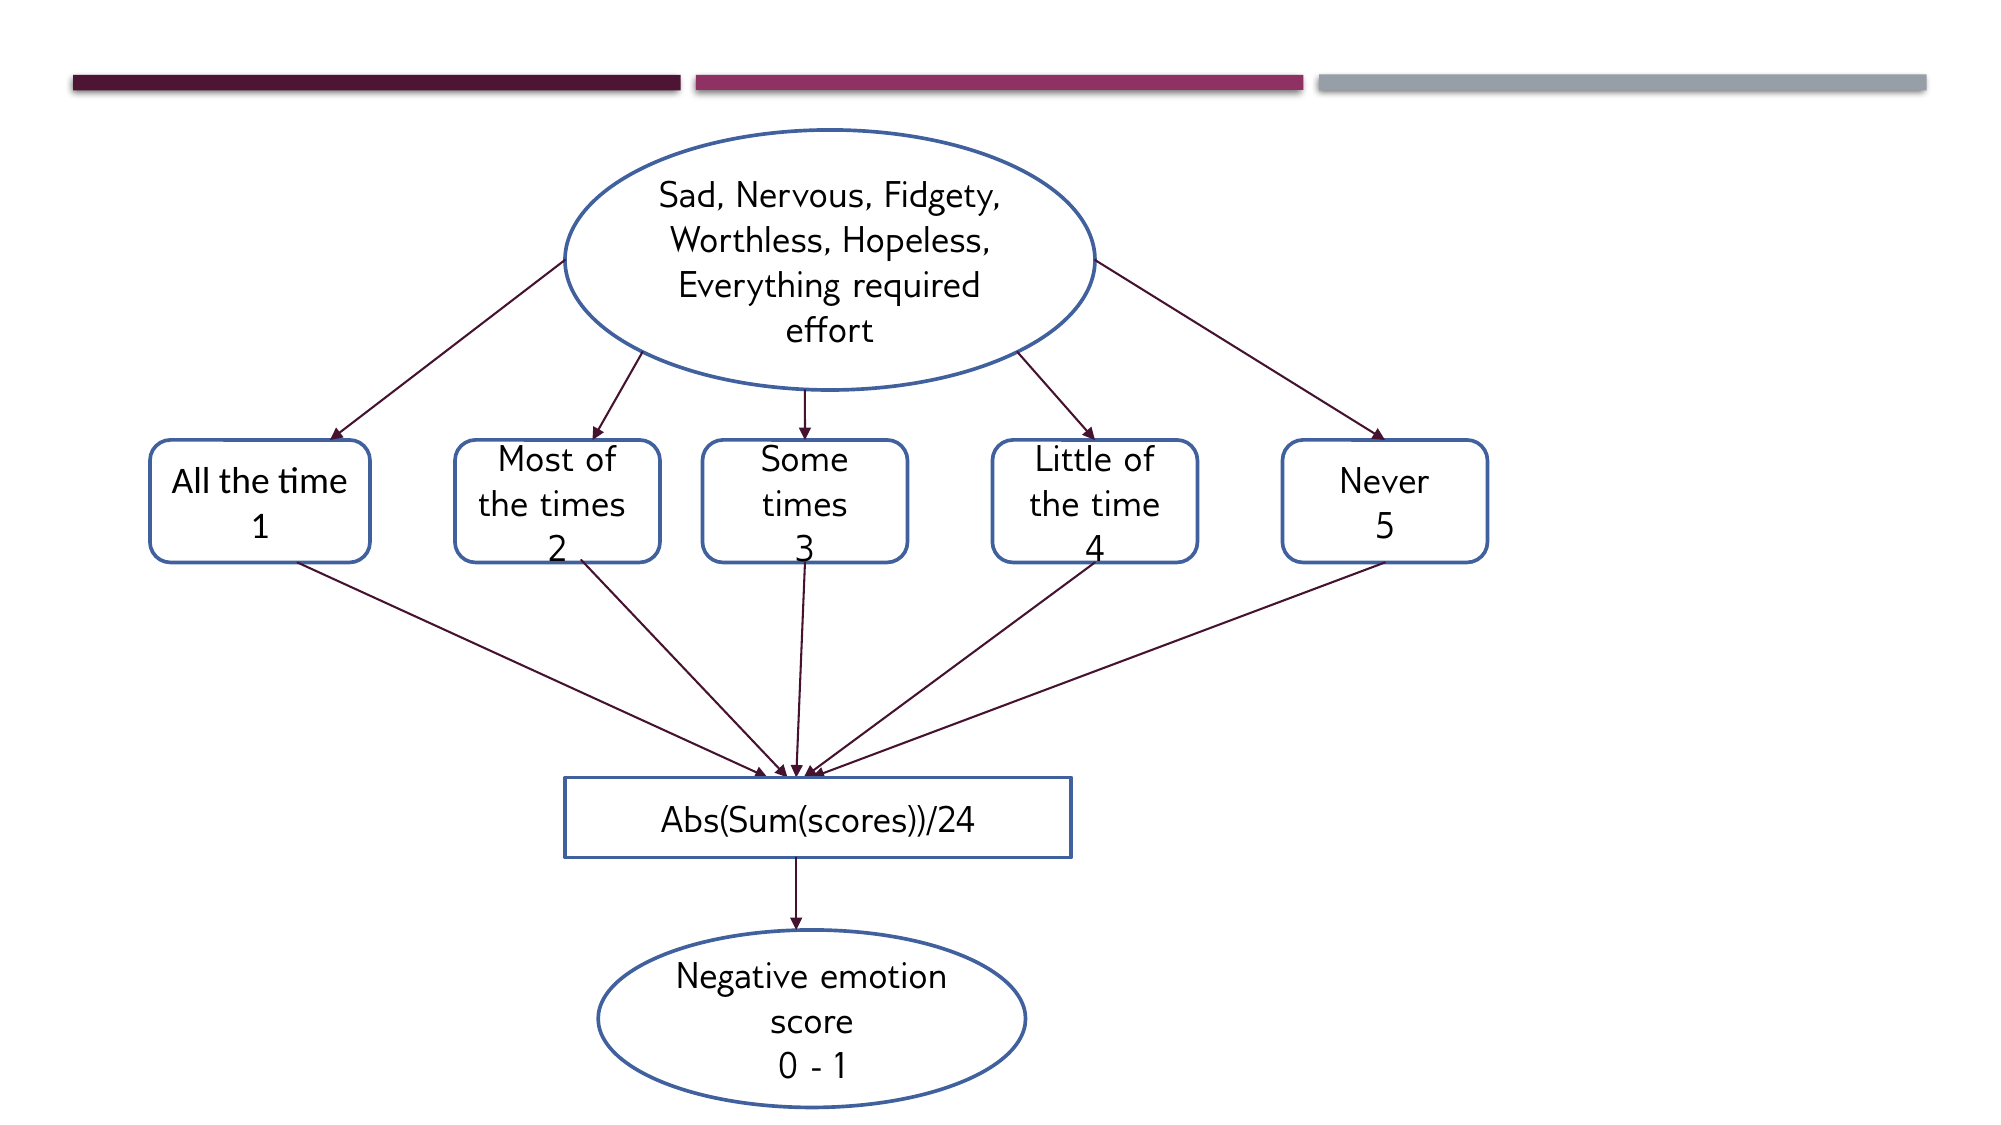

Sad, Nervous, Fidgety, Worthless, Hopeless, Everything required effort
All the time
1
Most of the times
2
Some times
3
Little of the time
4
Never
5
Abs(Sum(scores))/24
Negative emotion score
0 - 1